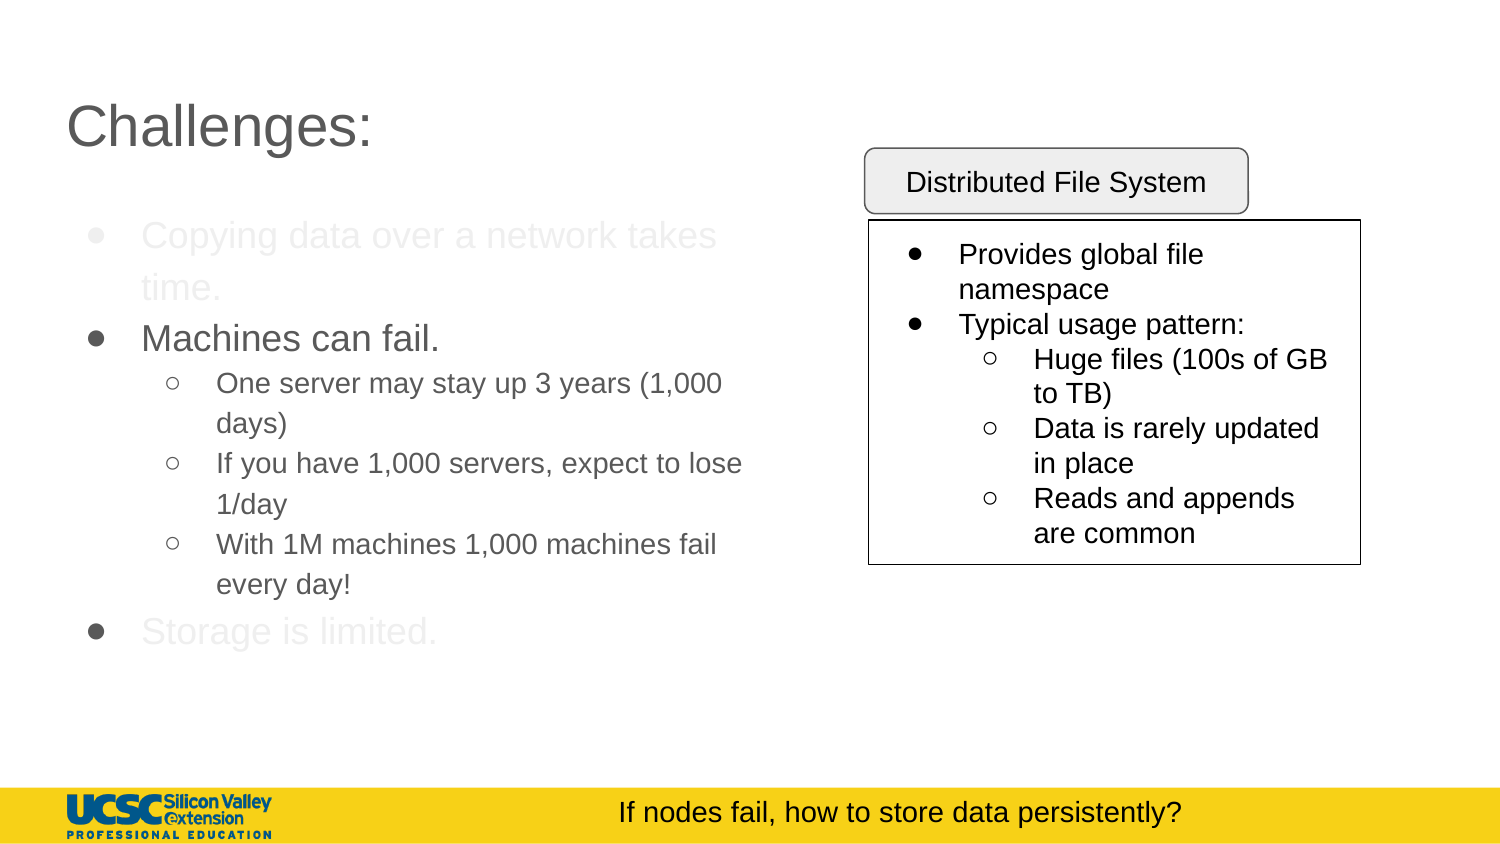

# Challenges:
Distributed File System
Copying data over a network takes time.
Machines can fail.
One server may stay up 3 years (1,000 days)
If you have 1,000 servers, expect to lose 1/day
With 1M machines 1,000 machines fail every day!
Storage is limited.
Provides global file namespace
Typical usage pattern:
Huge files (100s of GB to TB)
Data is rarely updated in place
Reads and appends are common
If nodes fail, how to store data persistently?